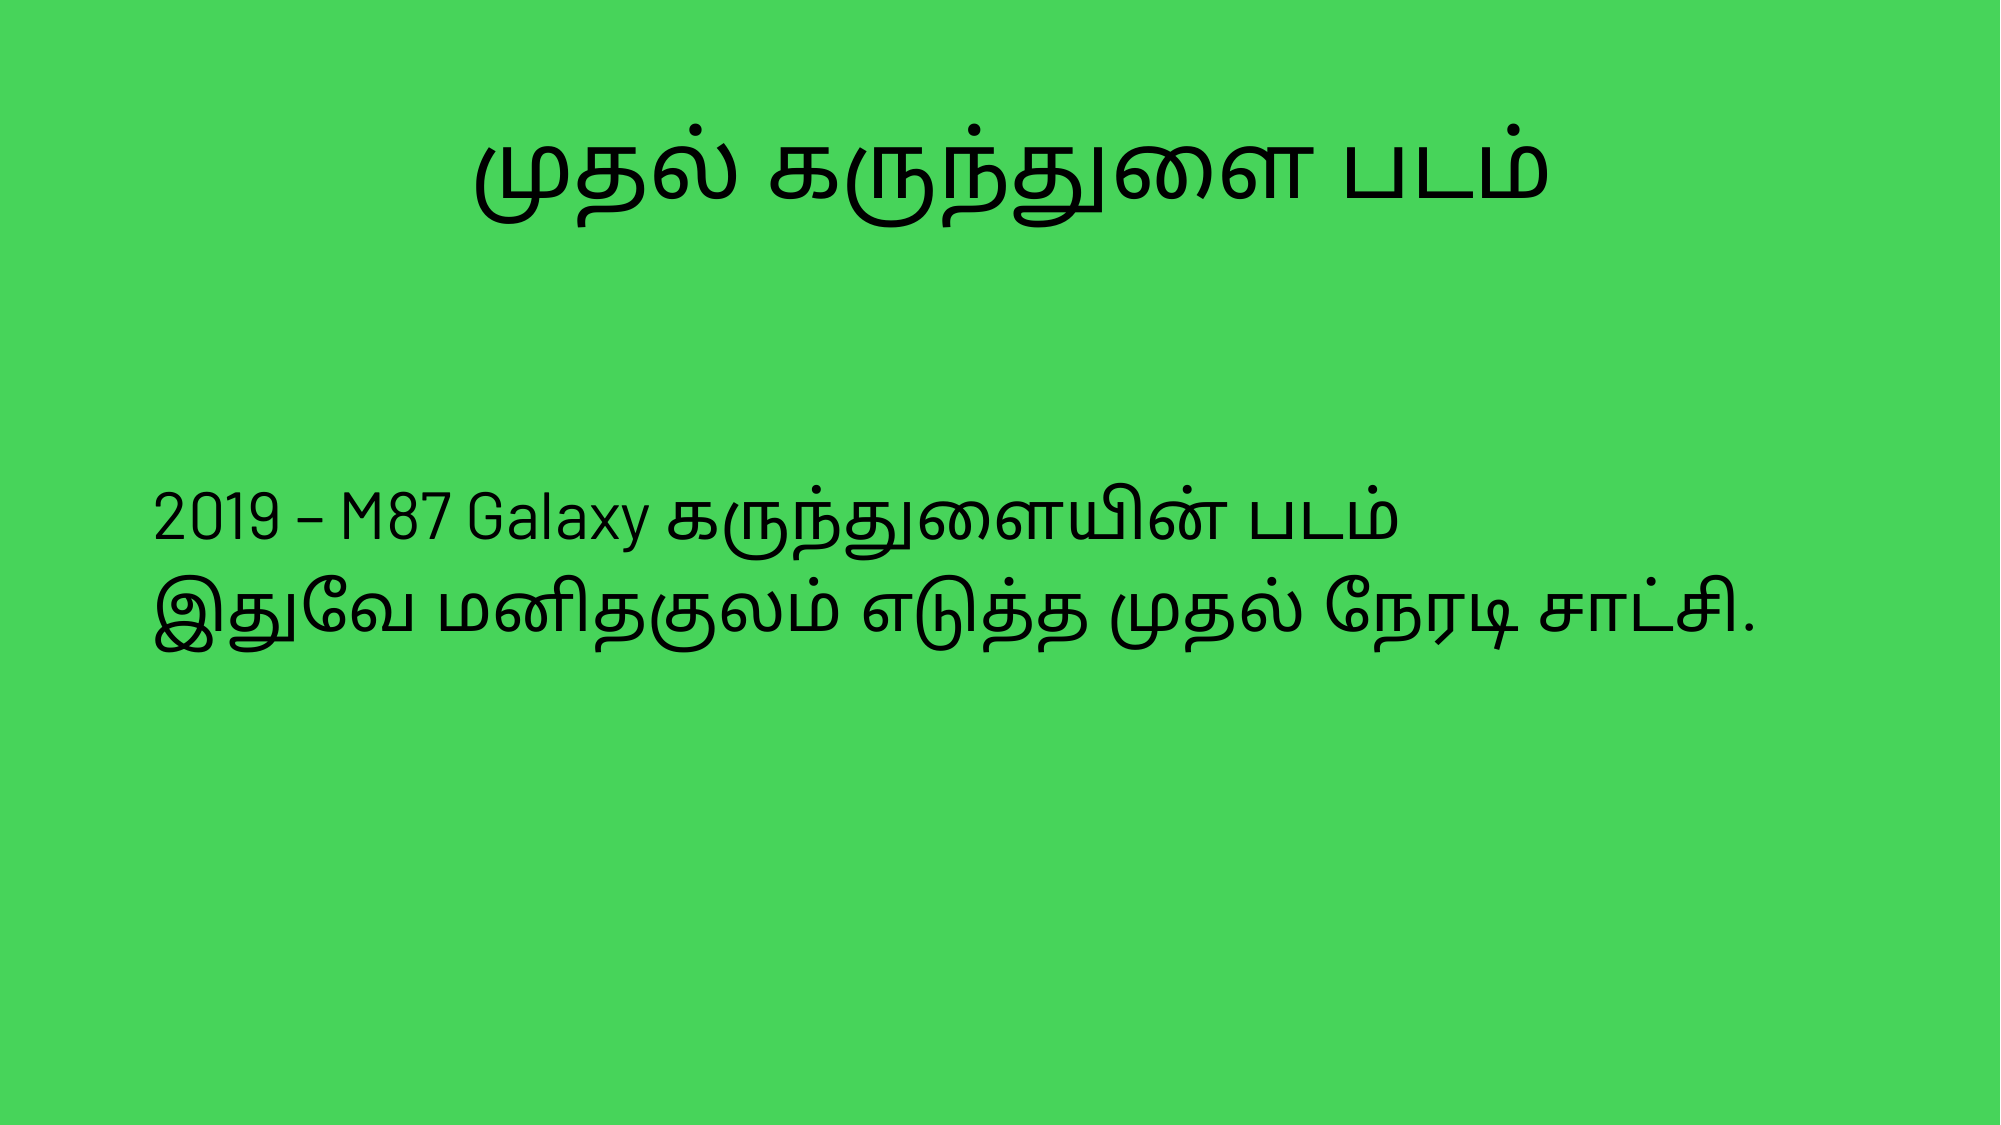

# முதல் கருந்துளை படம்

2019 – M87 Galaxy கருந்துளையின் படம்
இதுவே மனிதகுலம் எடுத்த முதல் நேரடி சாட்சி.